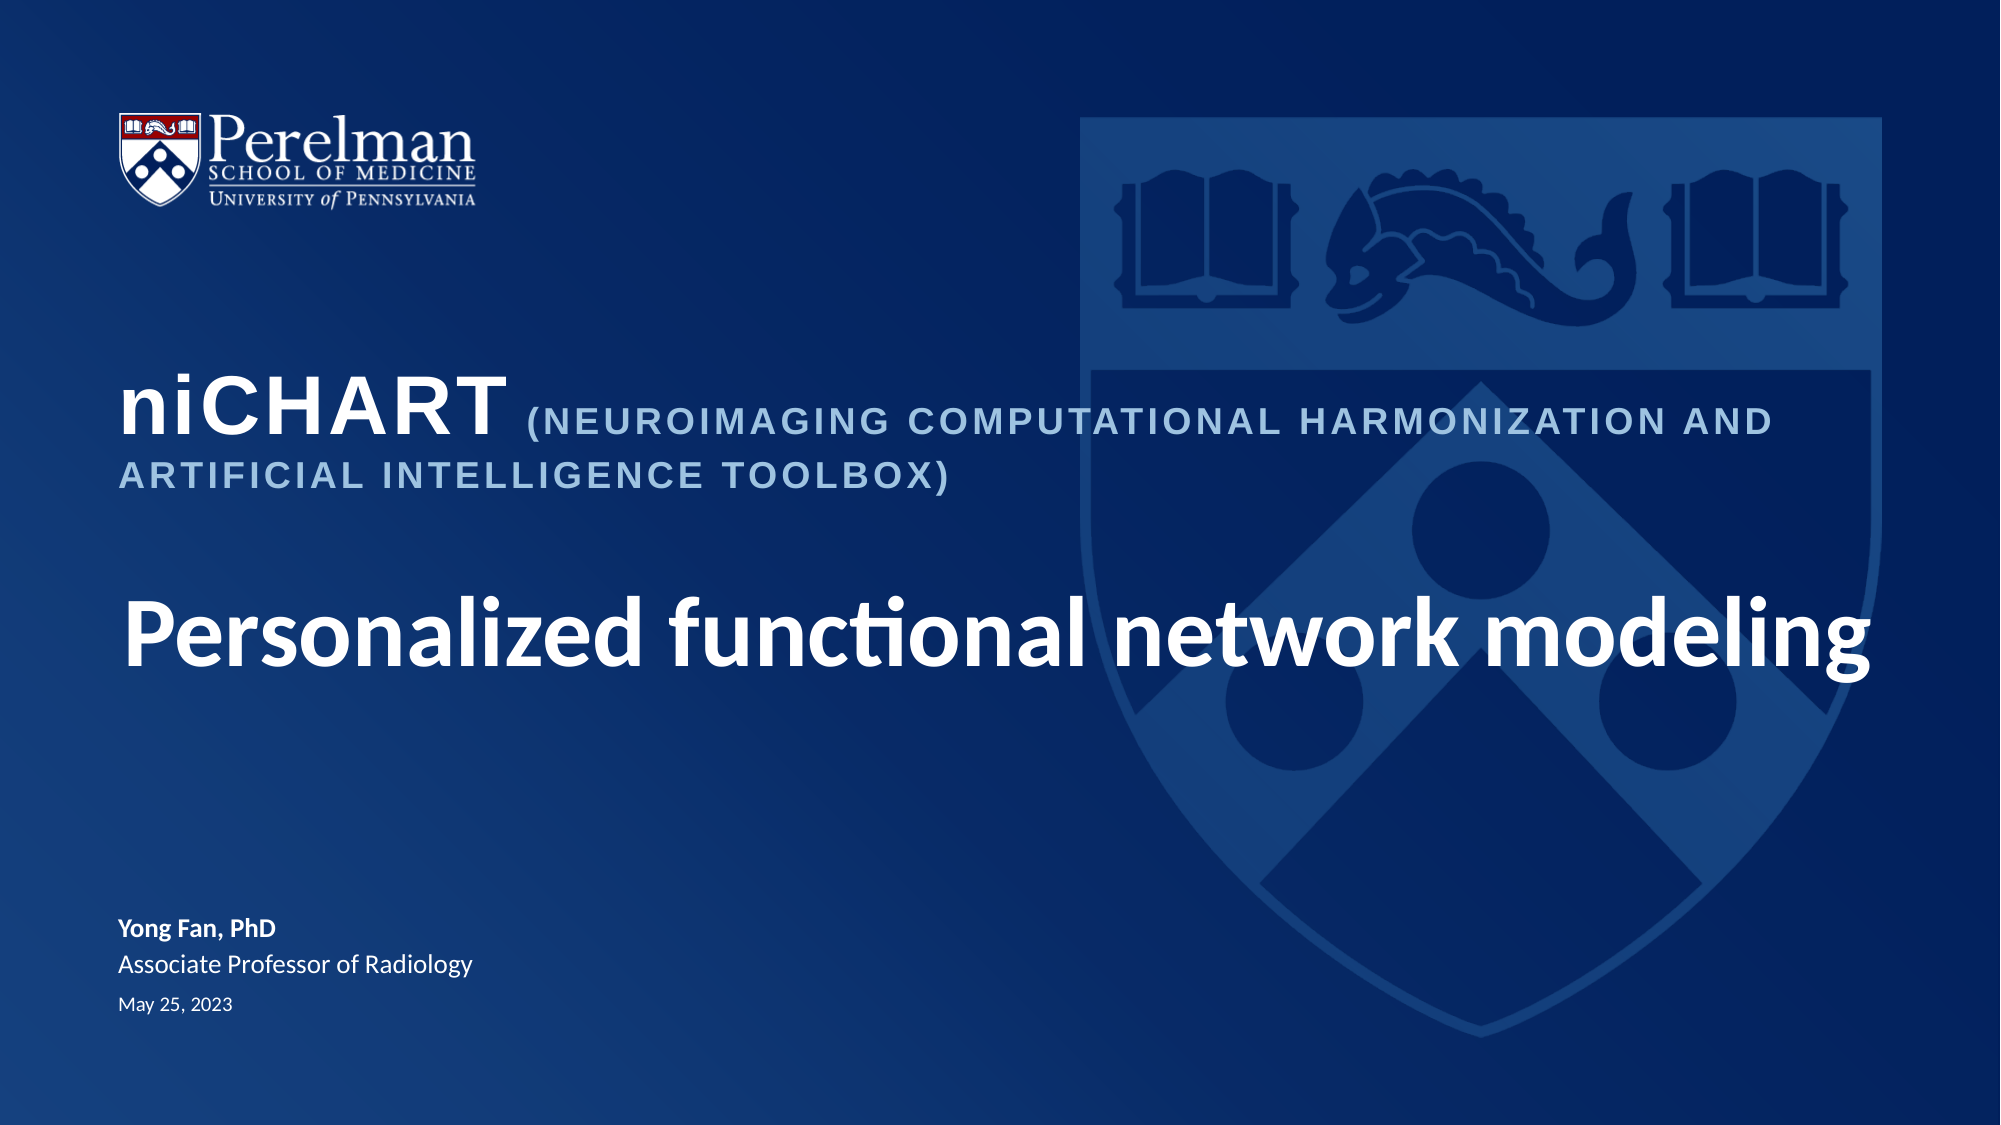

niCHART (NeuroImaging Computational Harmonization and Artificial intelligence Toolbox)
# Personalized functional network modeling
Yong Fan, PhD
Associate Professor of Radiology
May 25, 2023